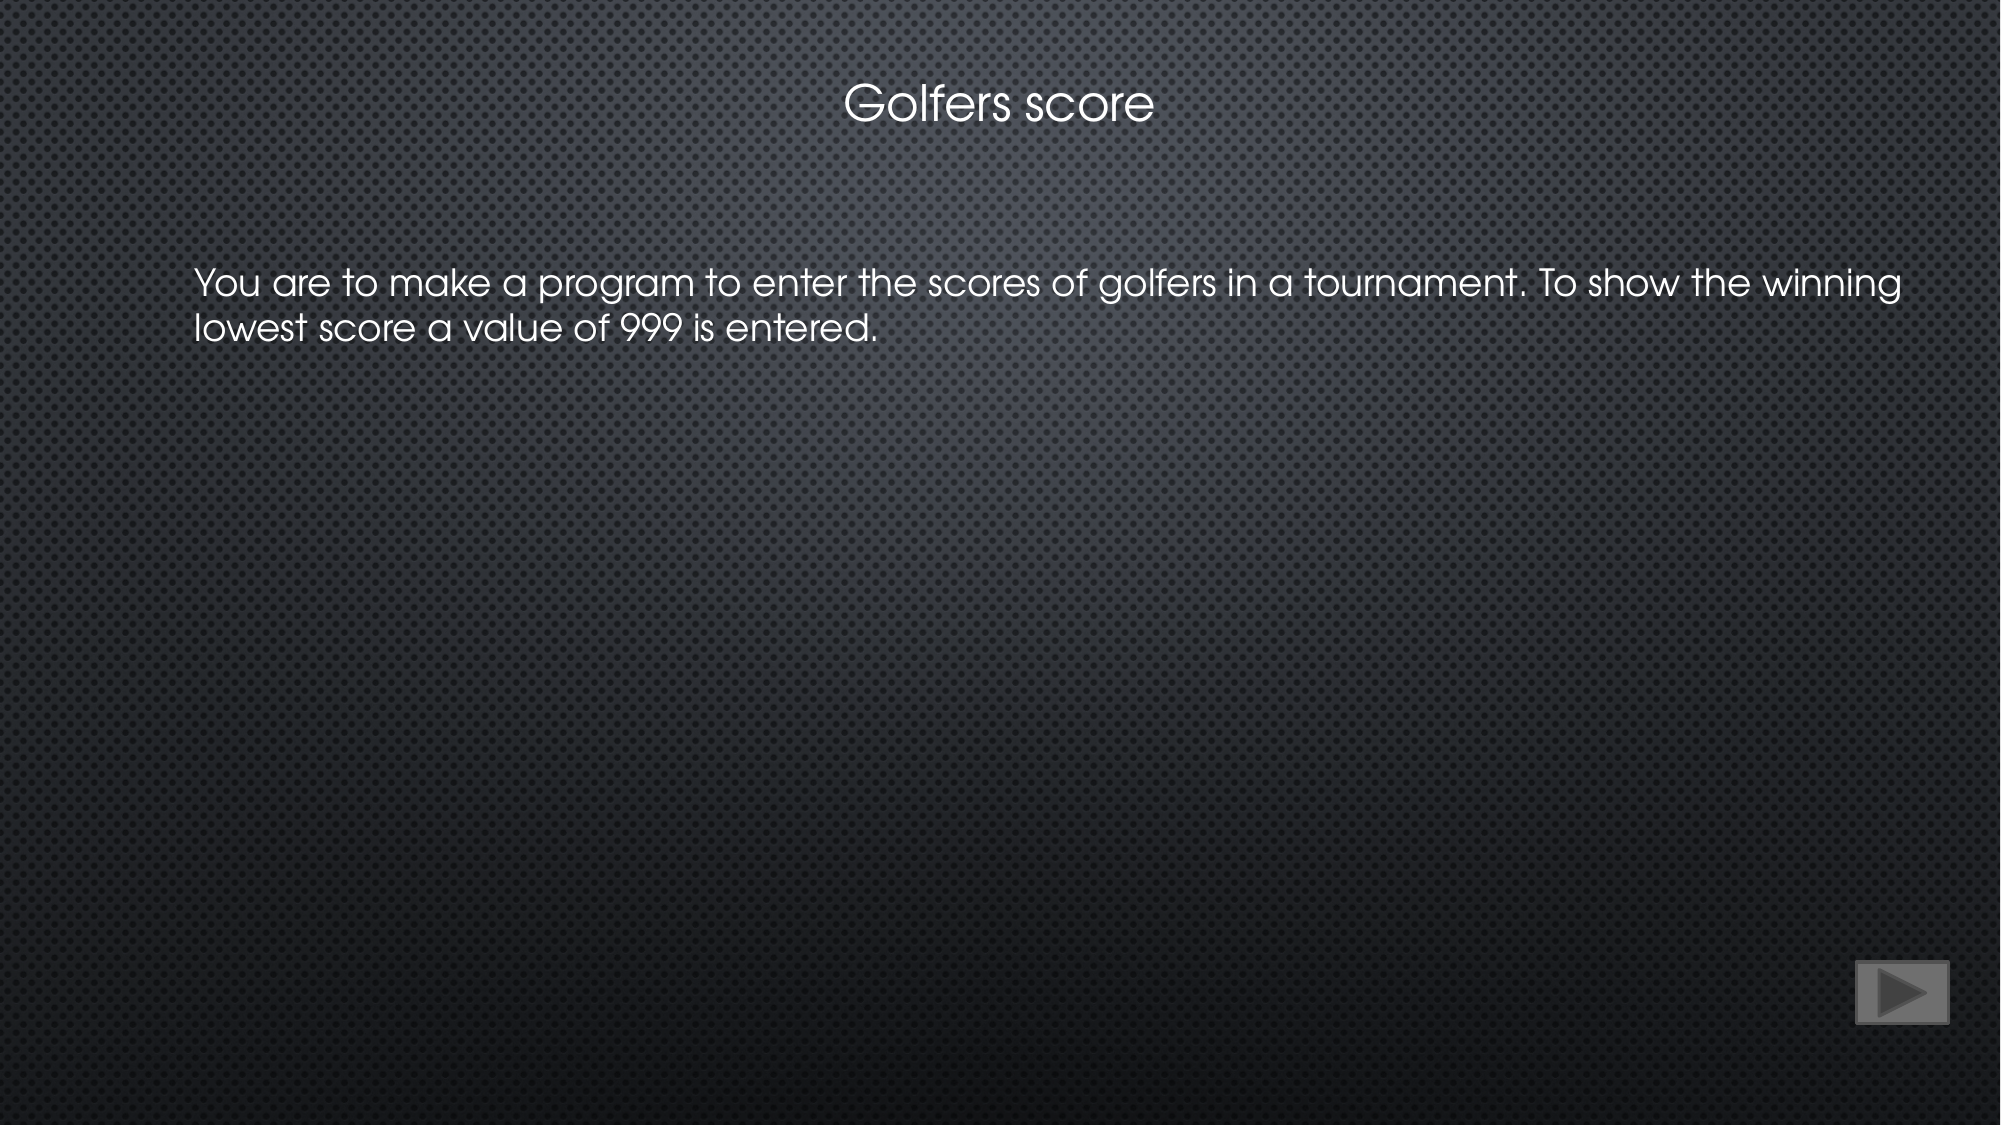

Golfers score
You are to make a program to enter the scores of golfers in a tournament. To show the winning
lowest score a value of 999 is entered.